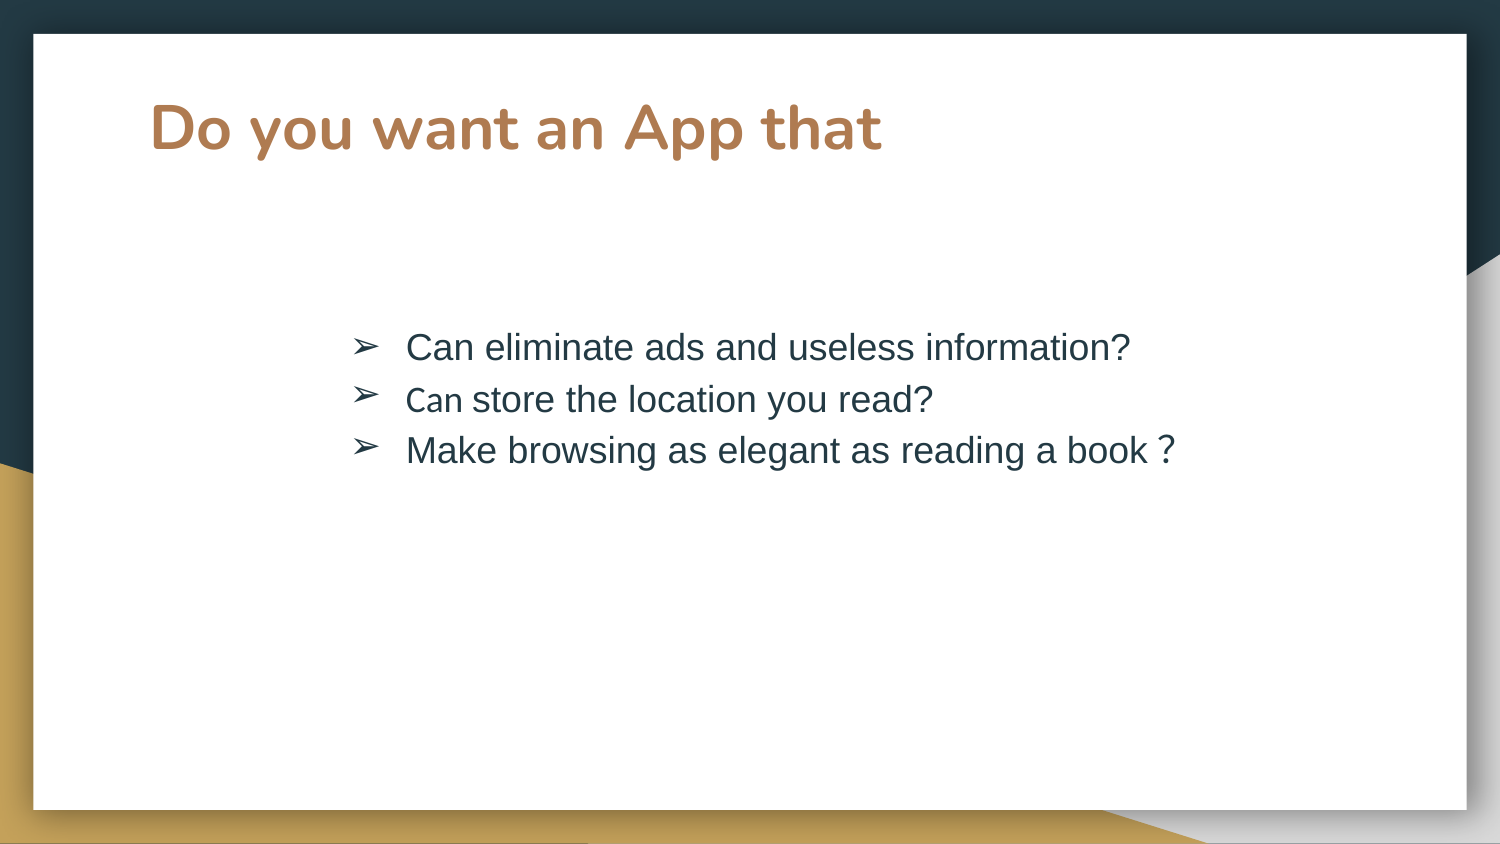

# Do you want an App that
Can eliminate ads and useless information?
Can store the location you read?
Make browsing as elegant as reading a book？